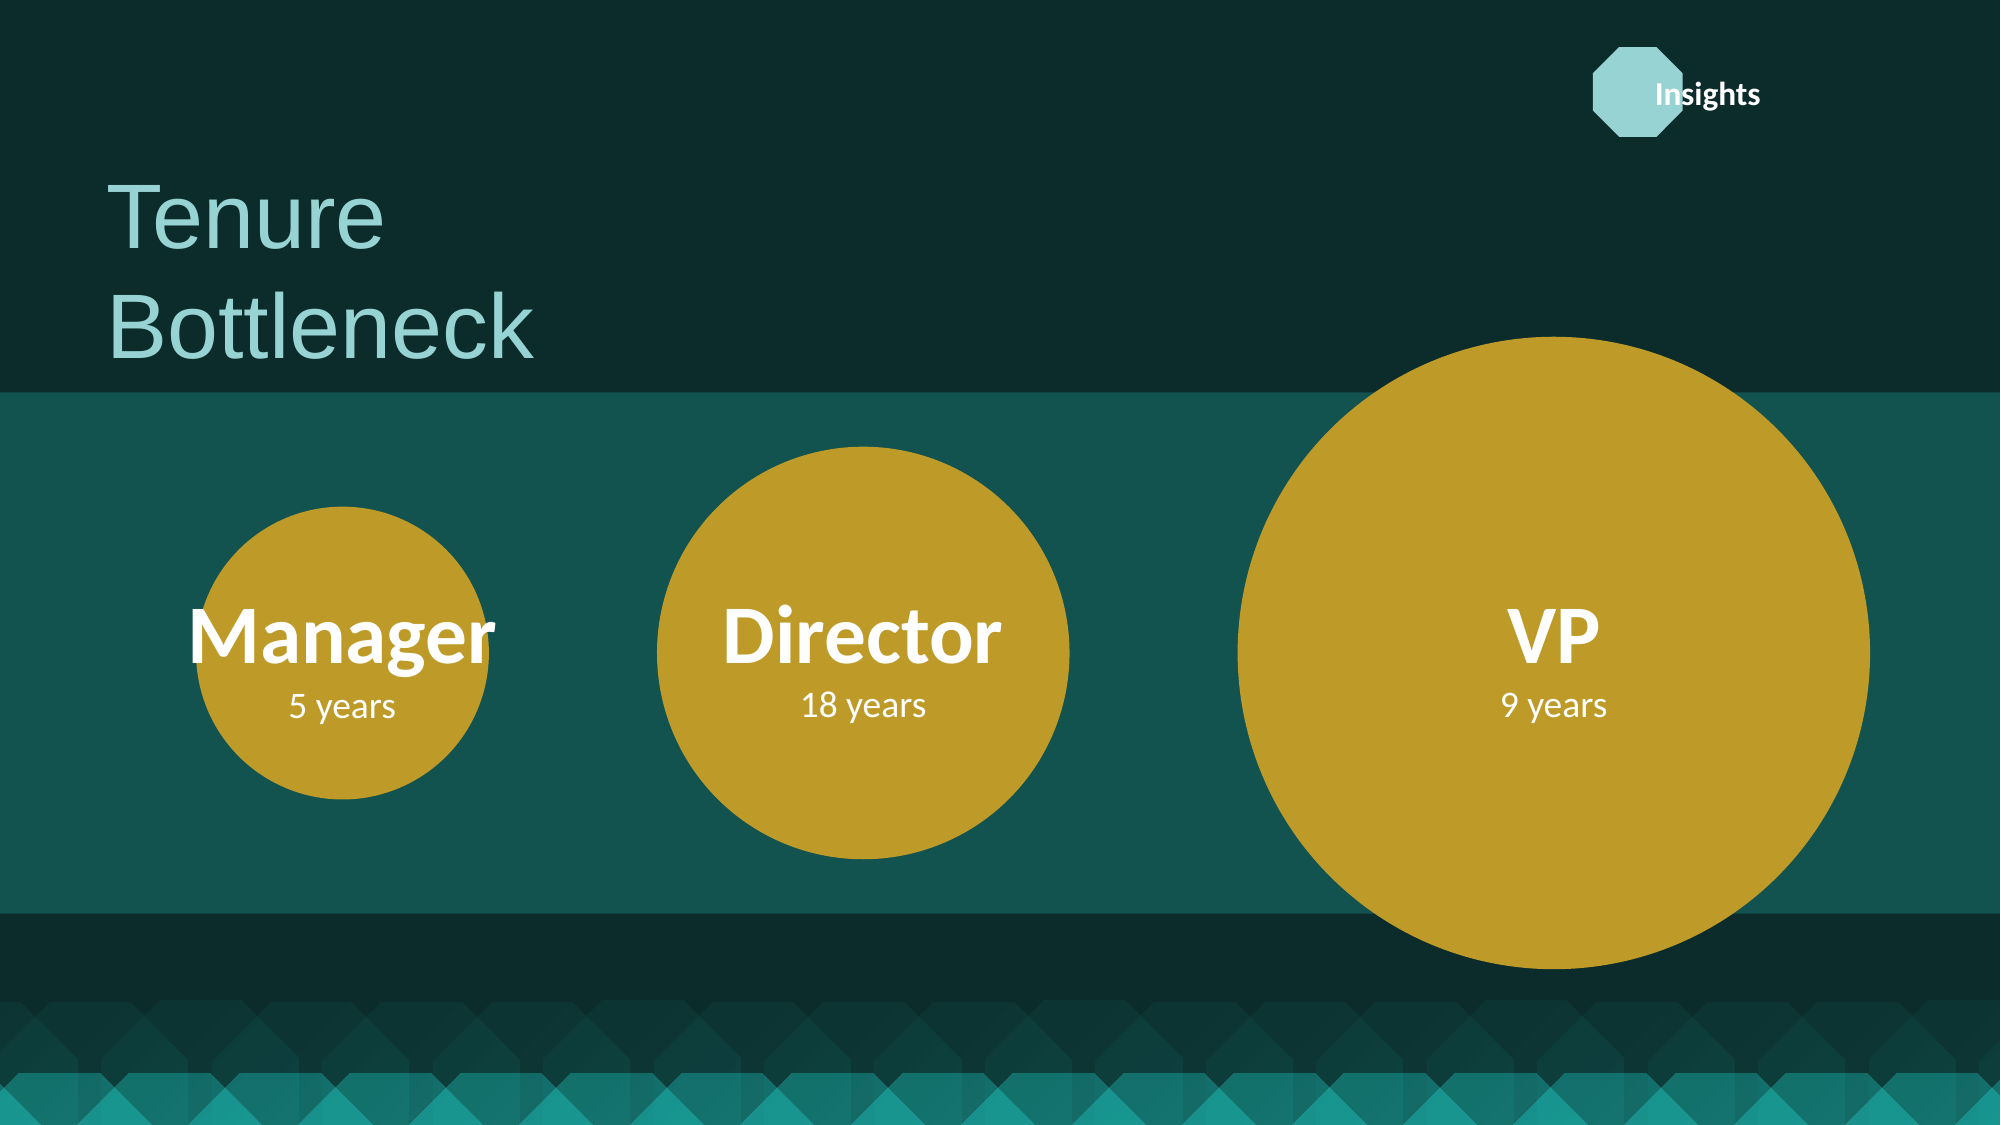

Insights
Tenure Bottleneck
VP
9 years

Director
18 years
Manager
5 years